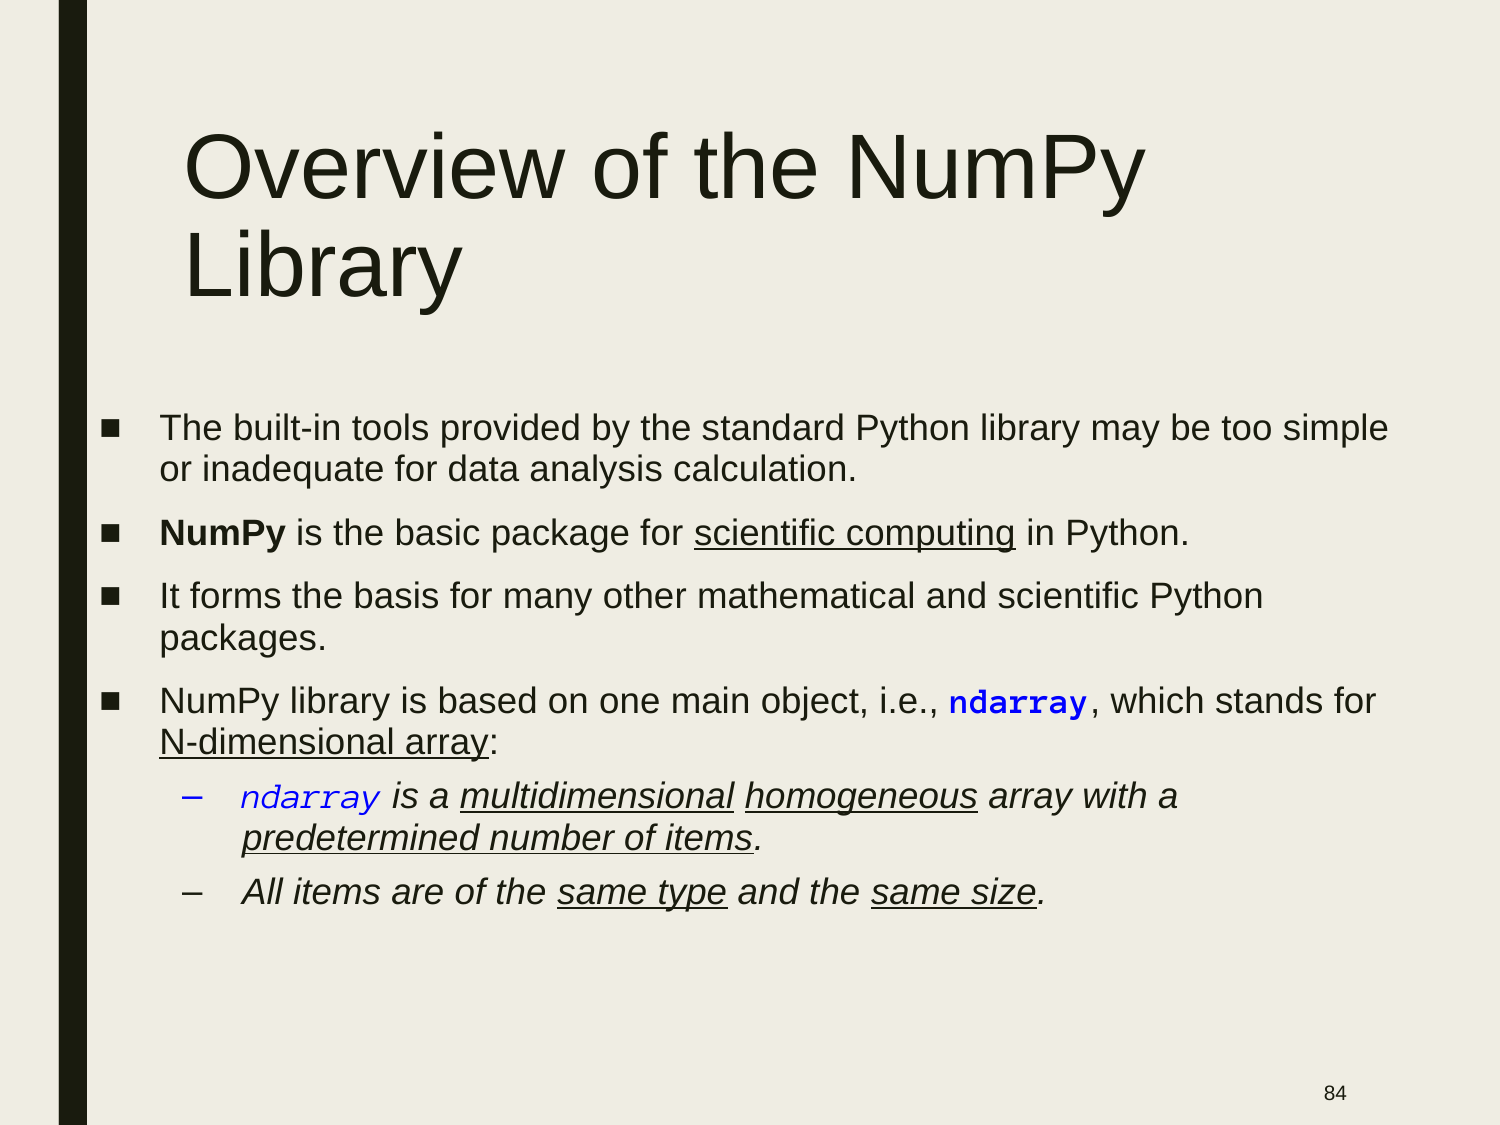

# Overview of the NumPy Library
The built-in tools provided by the standard Python library may be too simple or inadequate for data analysis calculation.
NumPy is the basic package for scientific computing in Python.
It forms the basis for many other mathematical and scientific Python packages.
NumPy library is based on one main object, i.e., ndarray, which stands for N-dimensional array:
ndarray is a multidimensional homogeneous array with a predetermined number of items.
All items are of the same type and the same size.
84